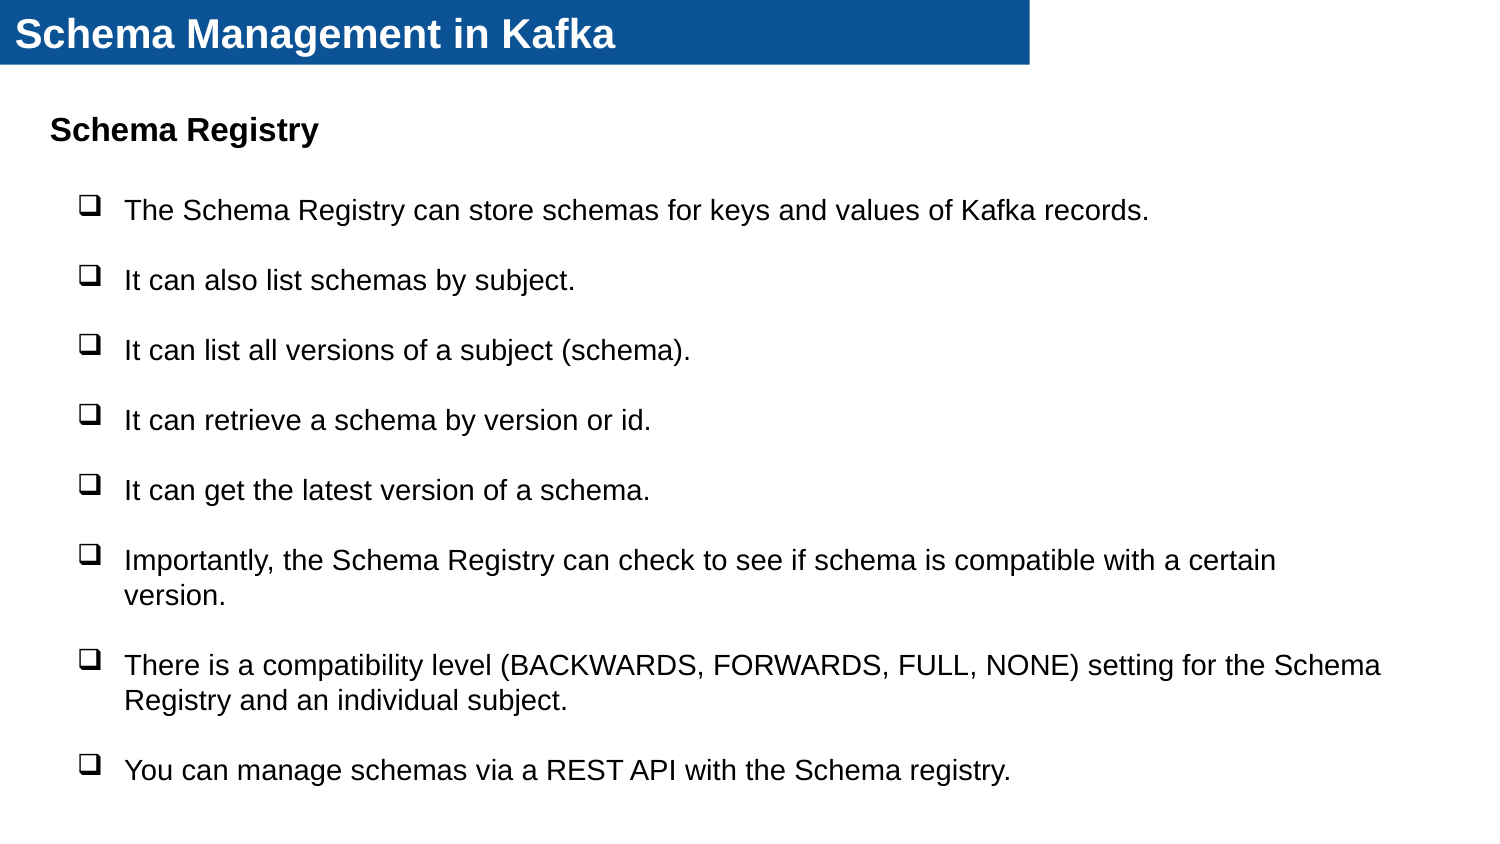

Schema Management in Kafka

Schema Registry
The Schema Registry can store schemas for keys and values of Kafka records.

It can also list schemas by subject.

It can list all versions of a subject (schema).

It can retrieve a schema by version or id.

It can get the latest version of a schema.

Importantly, the Schema Registry can check to see if schema is compatible with a certain version.

There is a compatibility level (BACKWARDS, FORWARDS, FULL, NONE) setting for the Schema Registry and an individual subject.

You can manage schemas via a REST API with the Schema registry.